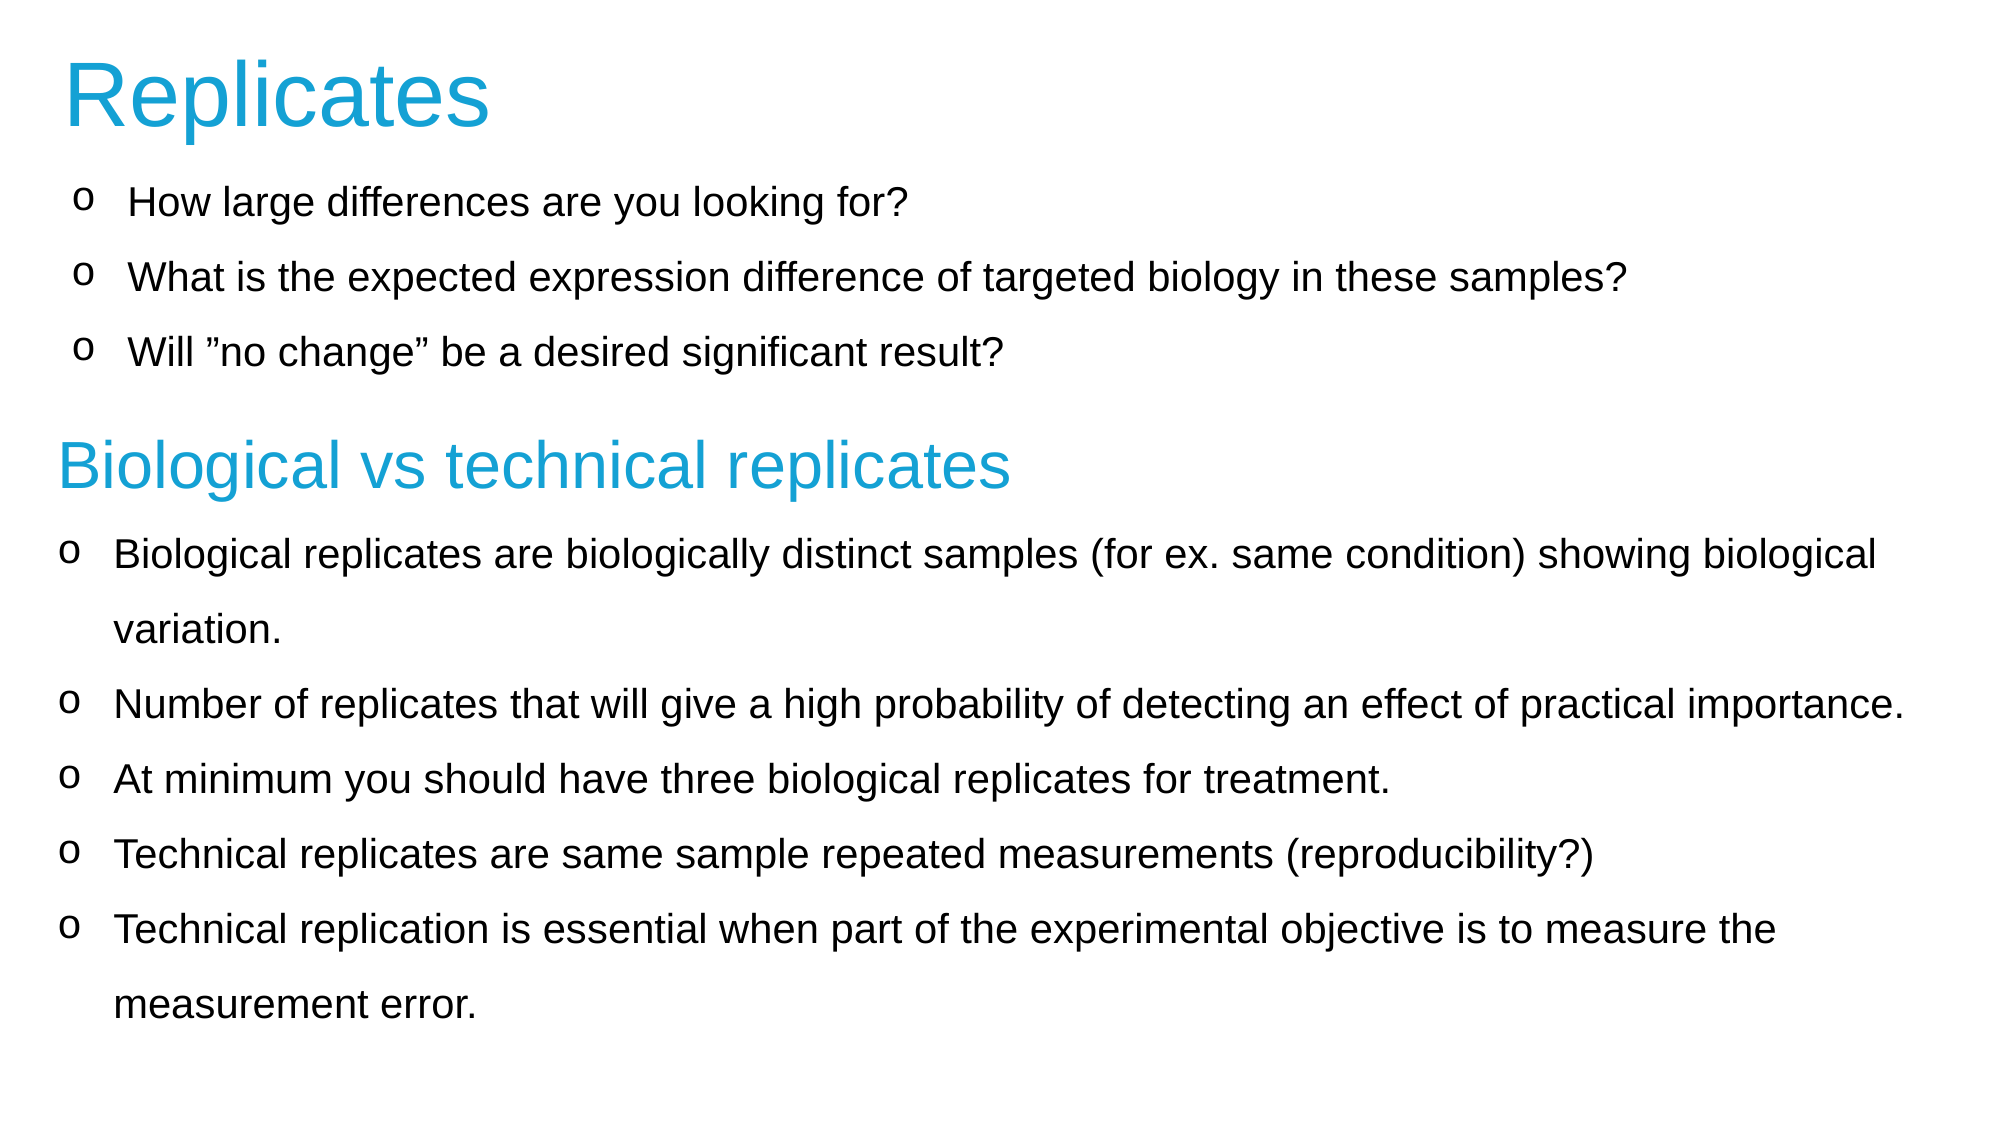

Replicates
How large differences are you looking for?
What is the expected expression difference of targeted biology in these samples?
Will ”no change” be a desired significant result?
Biological vs technical replicates
Biological replicates are biologically distinct samples (for ex. same condition) showing biological variation.
Number of replicates that will give a high probability of detecting an effect of practical importance.
At minimum you should have three biological replicates for treatment.
Technical replicates are same sample repeated measurements (reproducibility?)
Technical replication is essential when part of the experimental objective is to measure the measurement error.